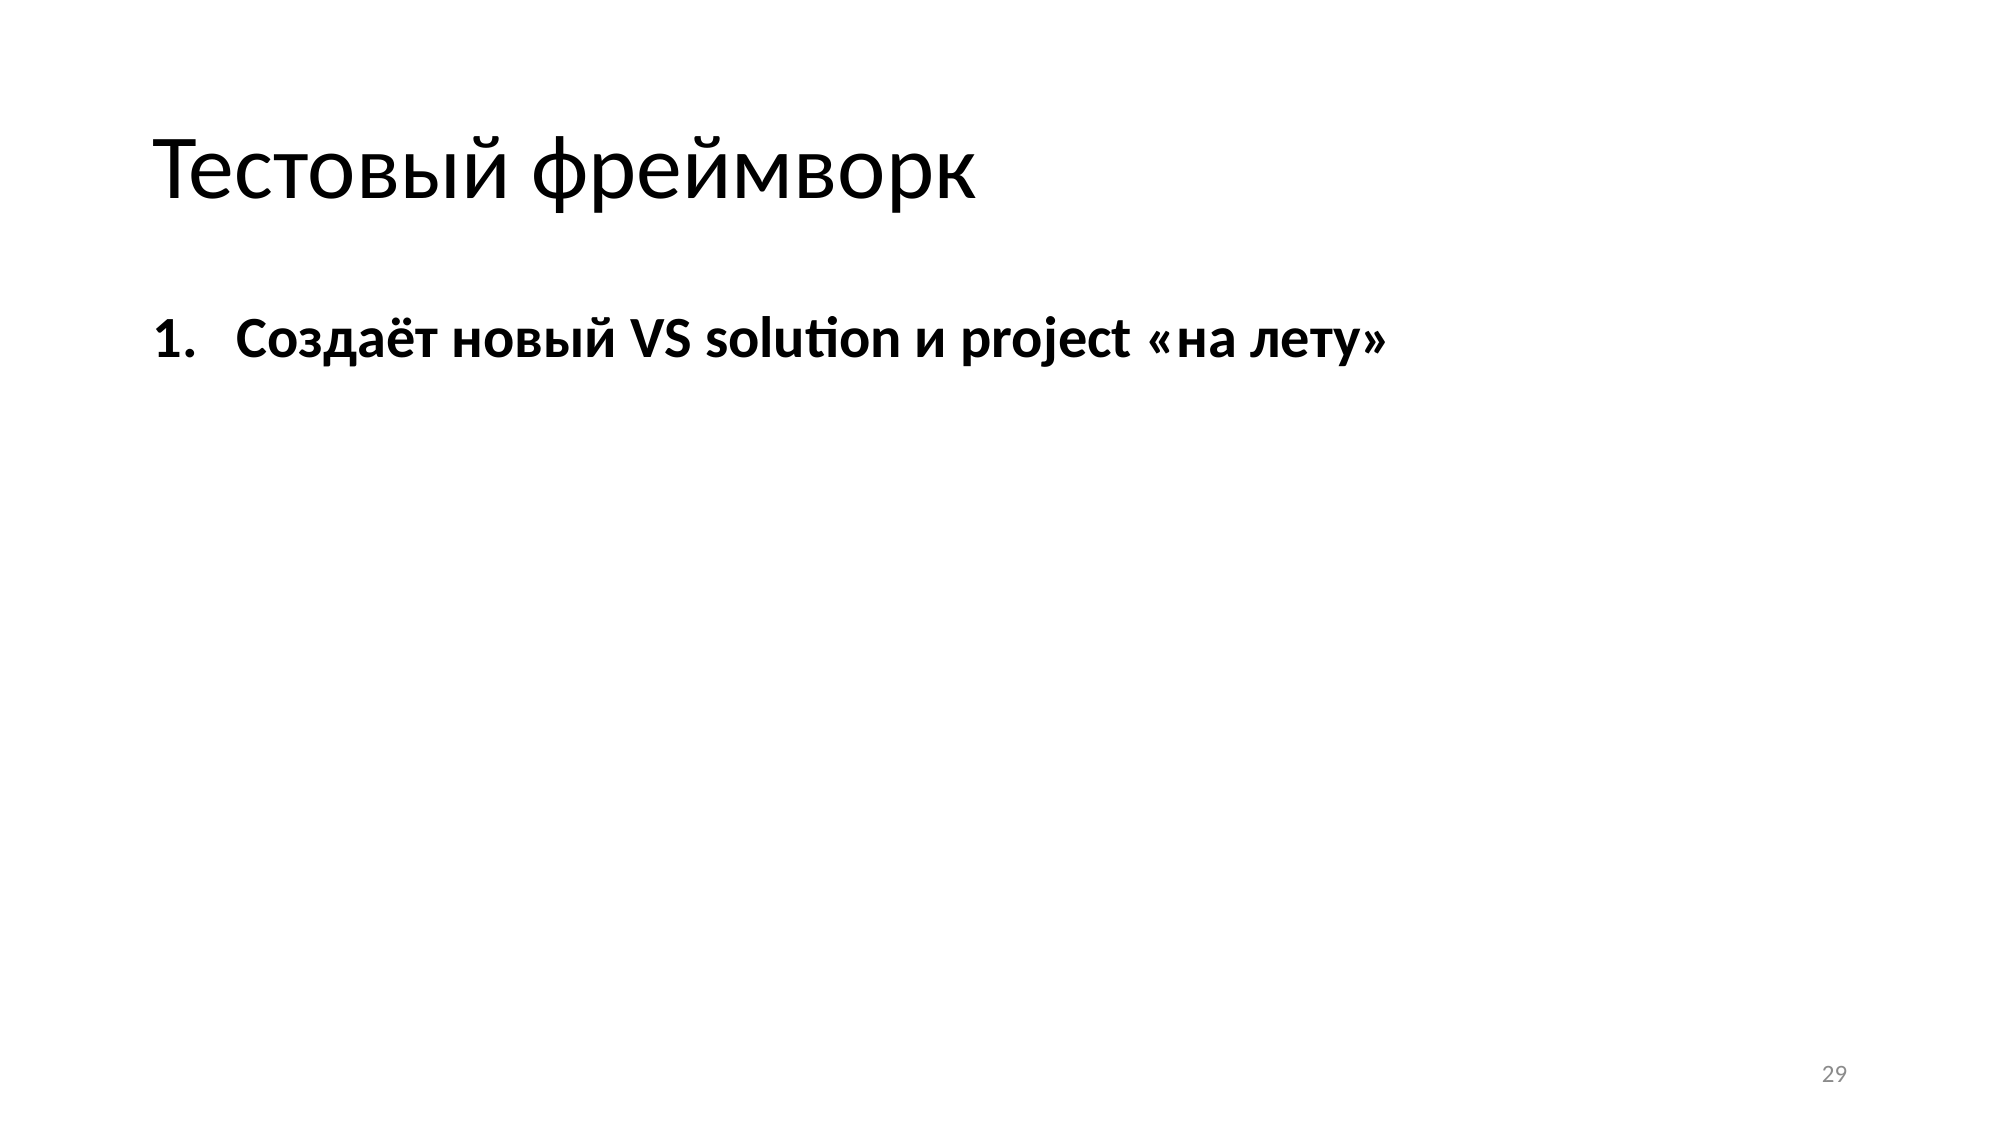

# Тестовый фреймворк
Создаёт новый VS solution и project «на лету»
29